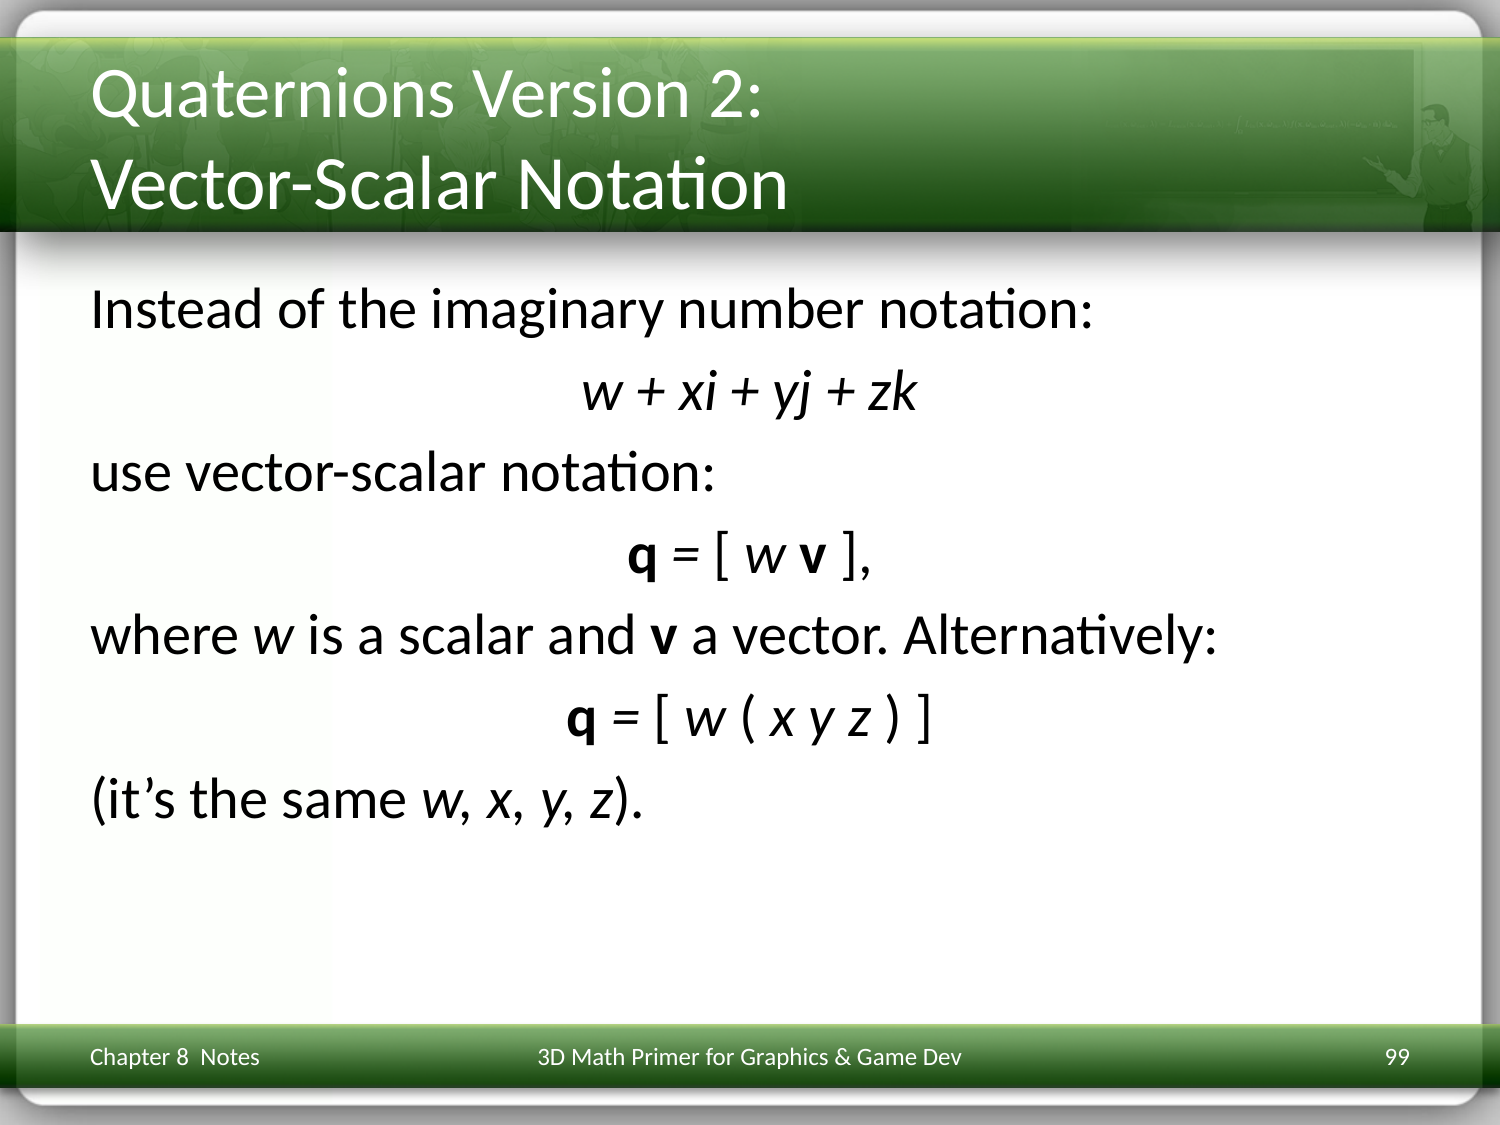

# Quaternions Version 2: Vector-Scalar Notation
Instead of the imaginary number notation:
w + xi + yj + zk
use vector-scalar notation:
q = [ w v ],
where w is a scalar and v a vector. Alternatively:
q = [ w ( x y z ) ]
(it’s the same w, x, y, z).

Chapter 8  Notes
3D Math Primer for Graphics & Game Dev
99